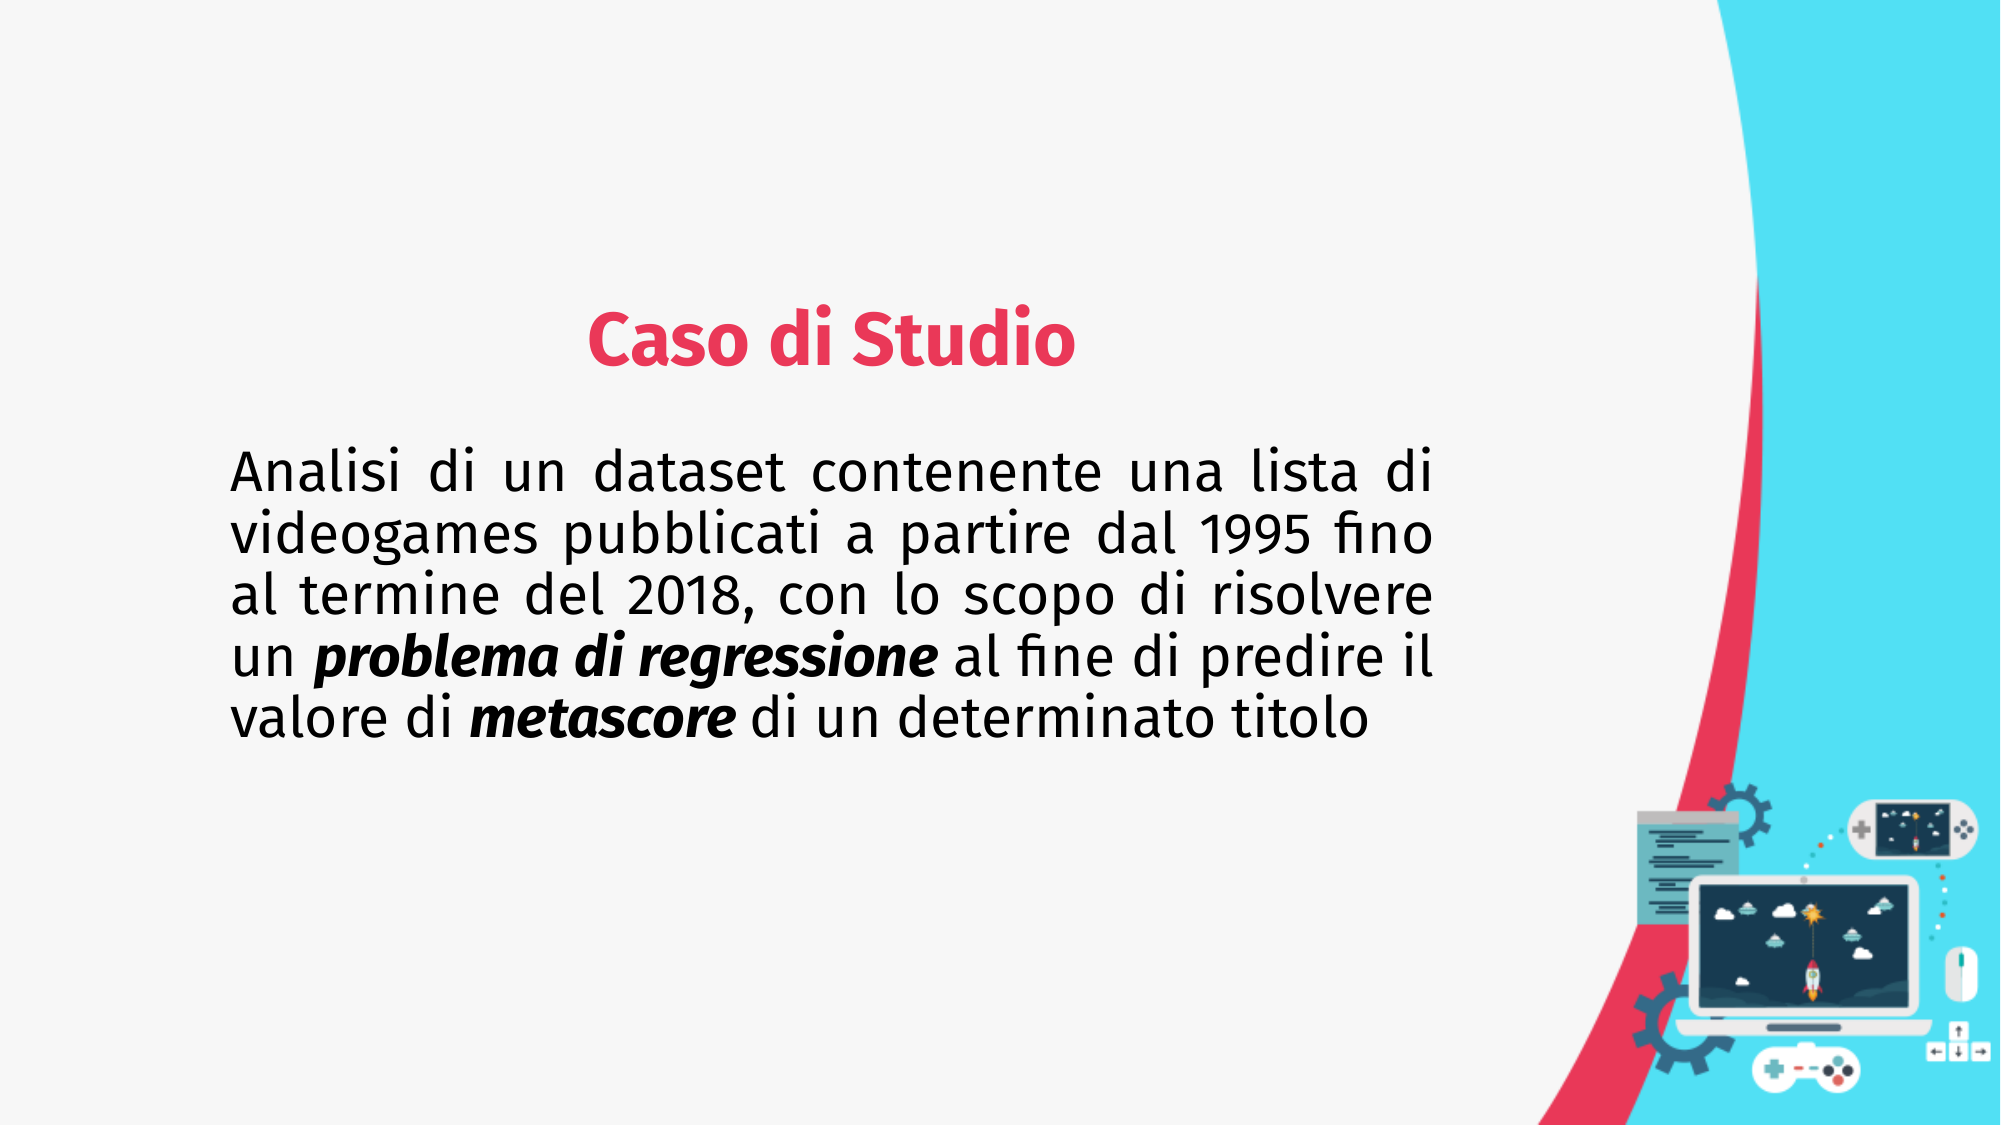

# Caso di Studio
Analisi di un dataset contenente una lista di videogames pubblicati a partire dal 1995 fino al termine del 2018, con lo scopo di risolvere un problema di regressione al fine di predire il valore di metascore di un determinato titolo